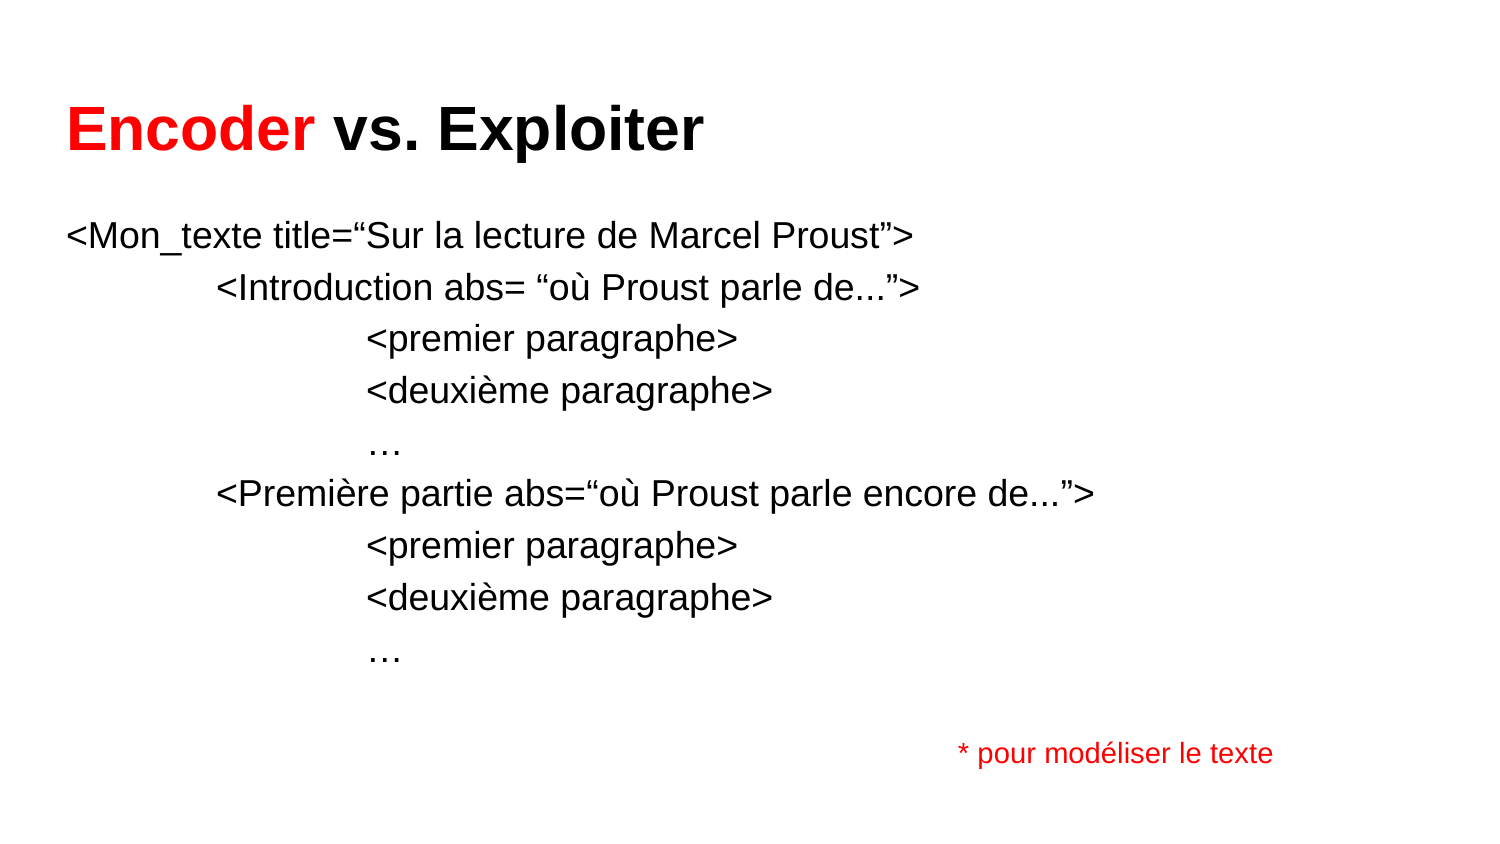

# Encoder vs. Exploiter
<Mon_texte title=“Sur la lecture de Marcel Proust”>
	<Introduction abs= “où Proust parle de...”>
		<premier paragraphe>
		<deuxième paragraphe>
		…
	<Première partie abs=“où Proust parle encore de...”>
		<premier paragraphe>
		<deuxième paragraphe>
		…
* pour modéliser le texte